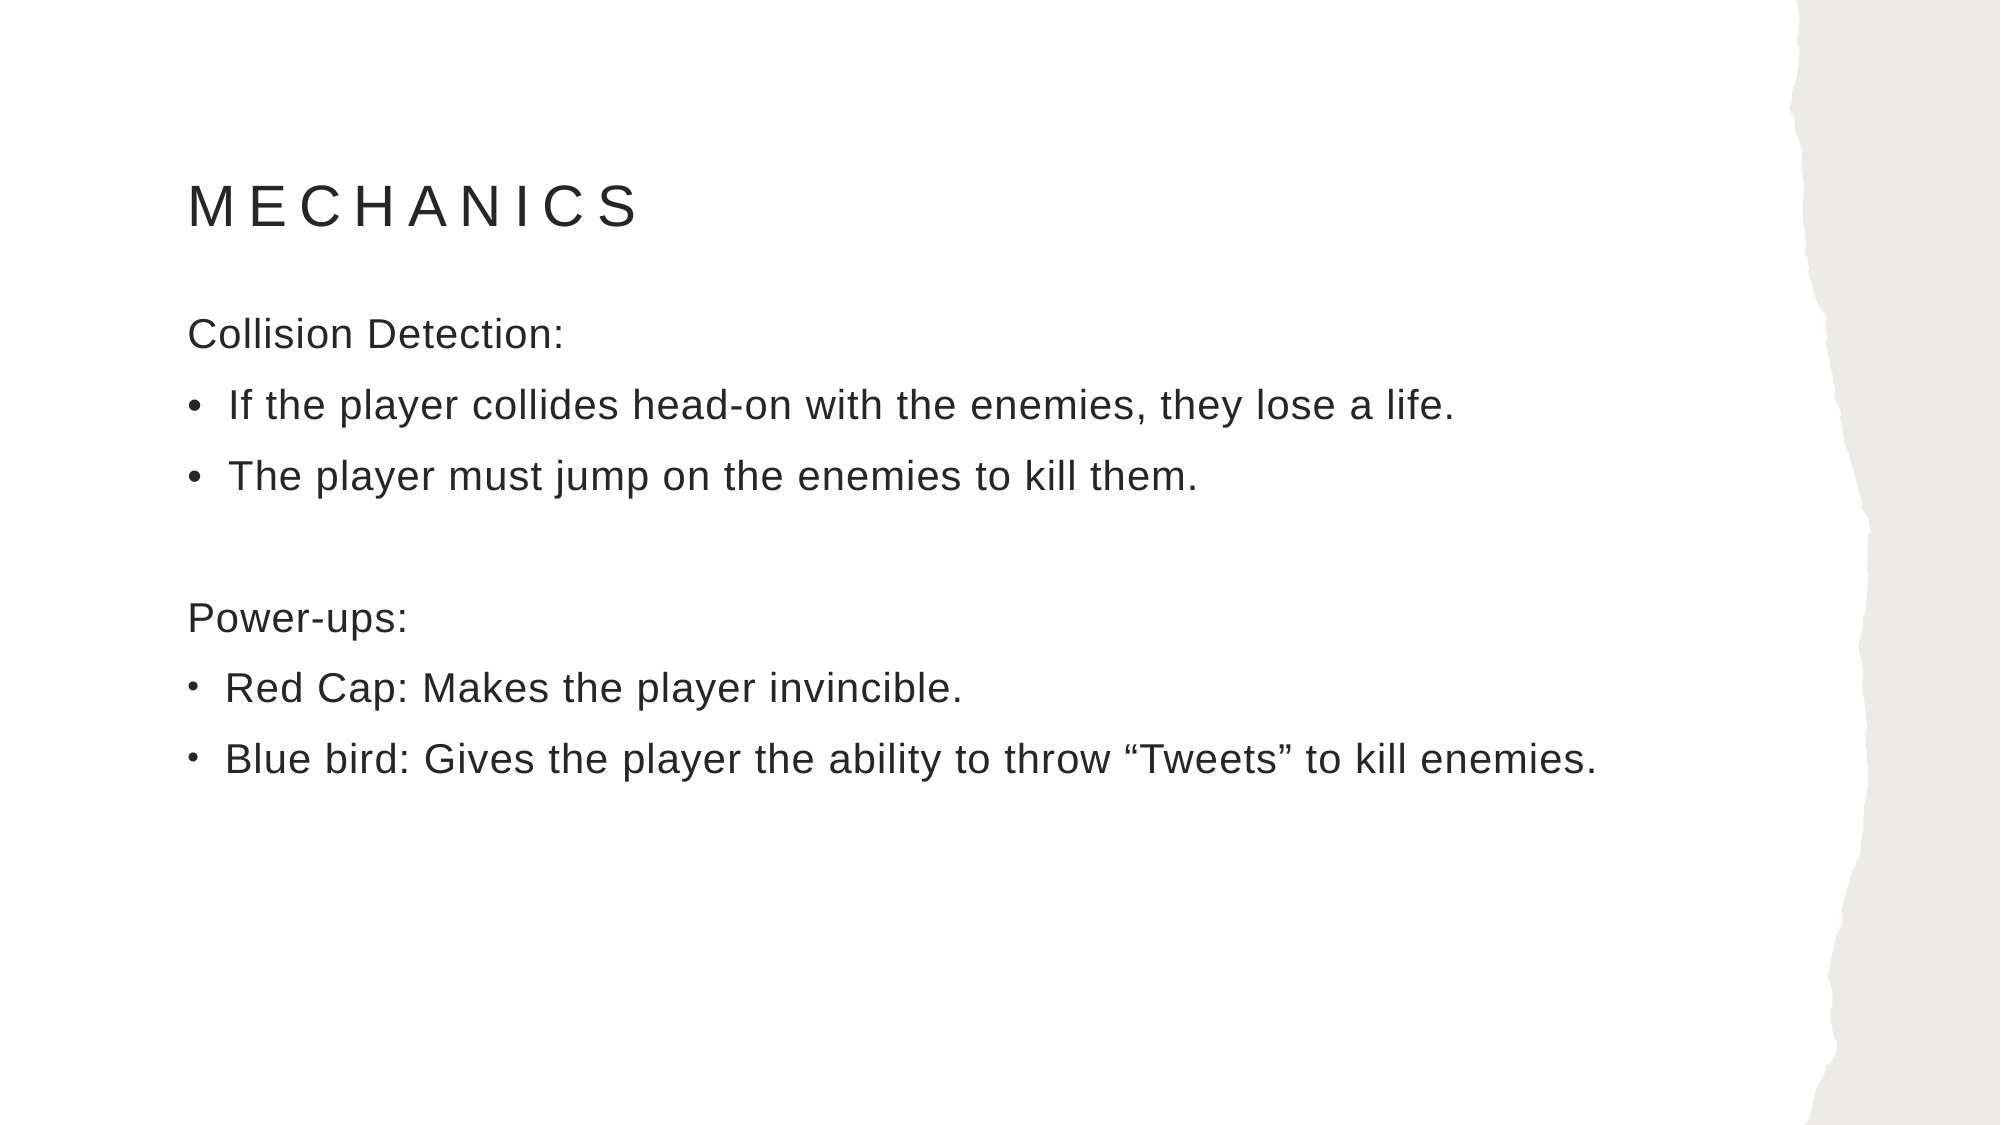

# Mechanics
Collision Detection:
•  If the player collides head-on with the enemies, they lose a life.
•  The player must jump on the enemies to kill them.

Power-ups:
Red Cap: Makes the player invincible.
Blue bird: Gives the player the ability to throw “Tweets” to kill enemies.